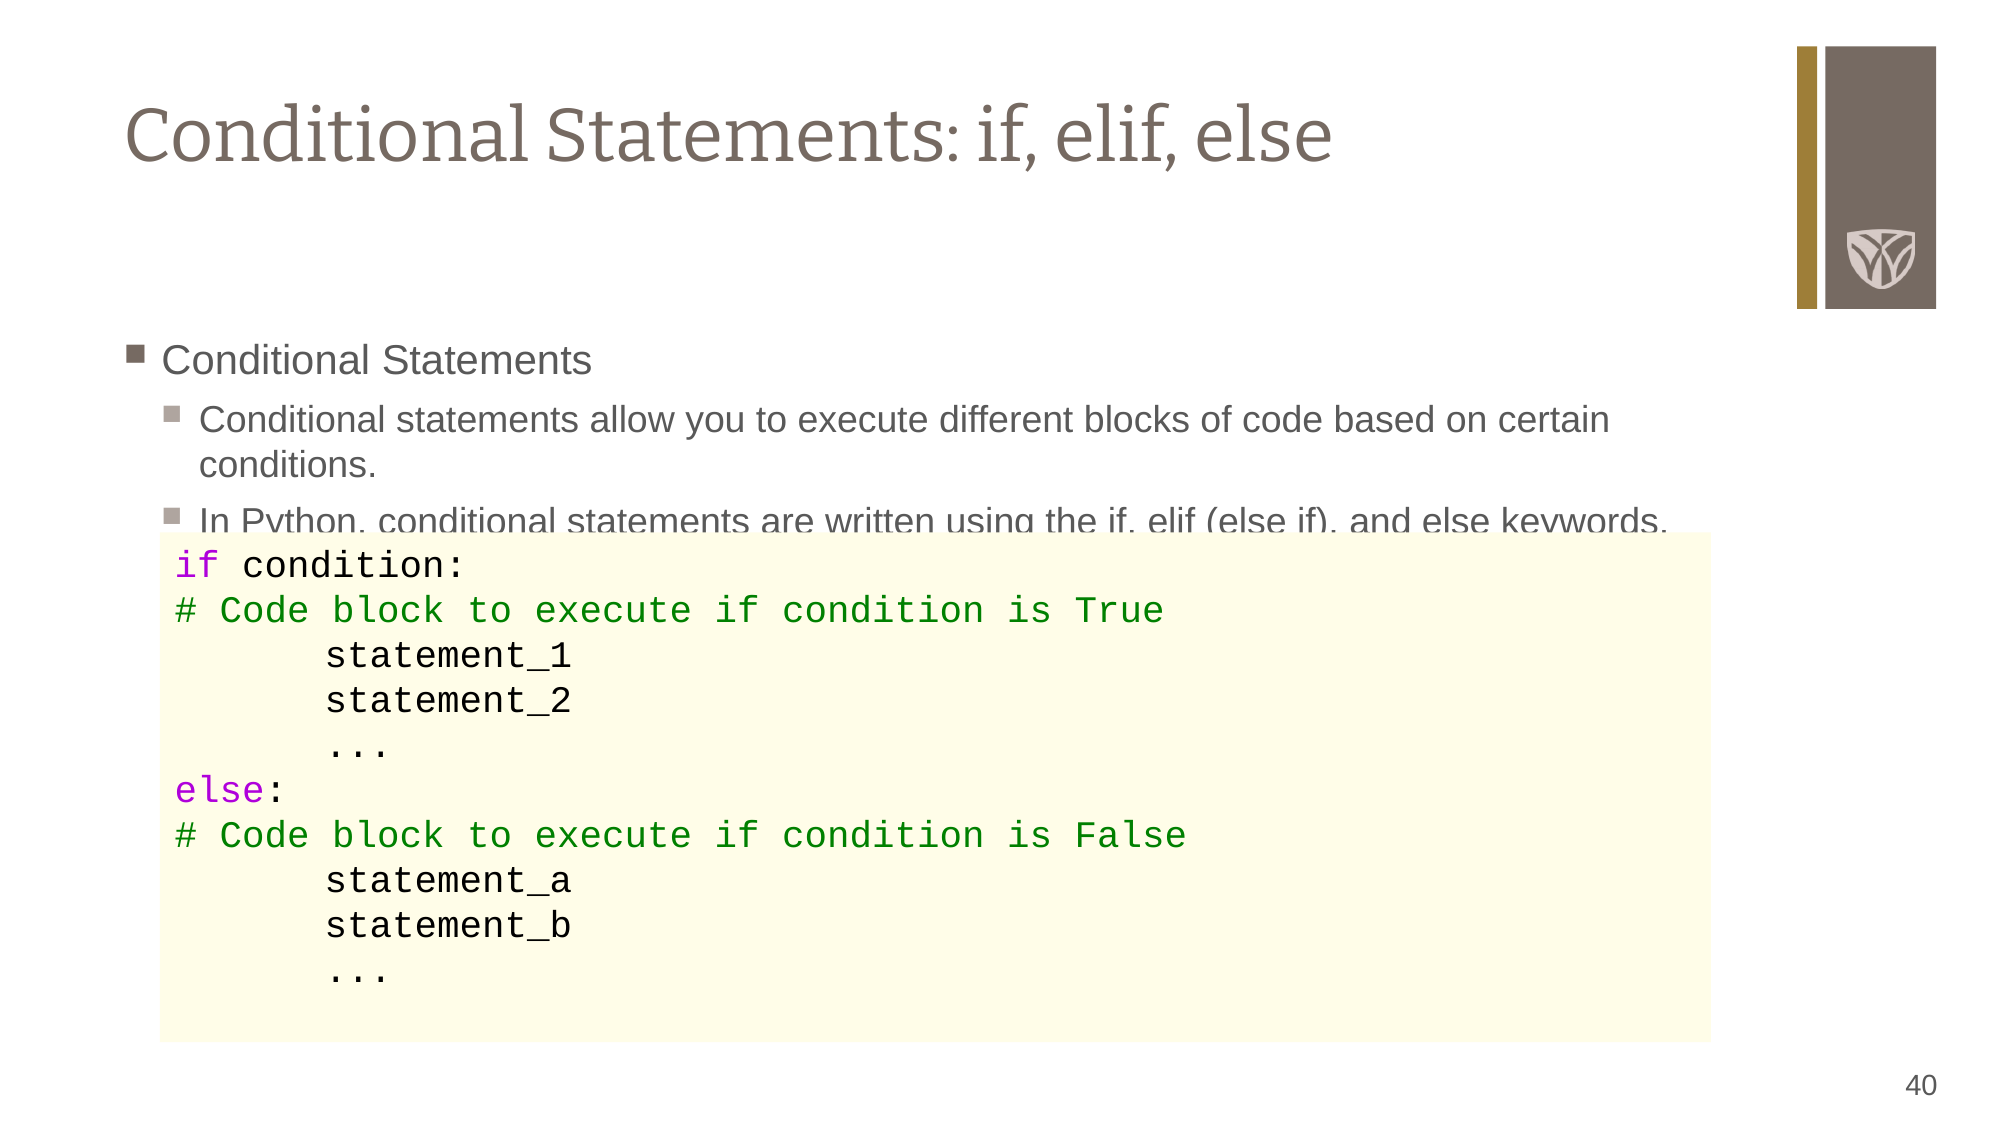

# Conditional Statements: if, elif, else
Conditional Statements
Conditional statements allow you to execute different blocks of code based on certain conditions.
In Python, conditional statements are written using the if, elif (else if), and else keywords.
if condition:
# Code block to execute if condition is True
	statement_1
	statement_2
	...
else:
# Code block to execute if condition is False
	statement_a
	statement_b
	...
40